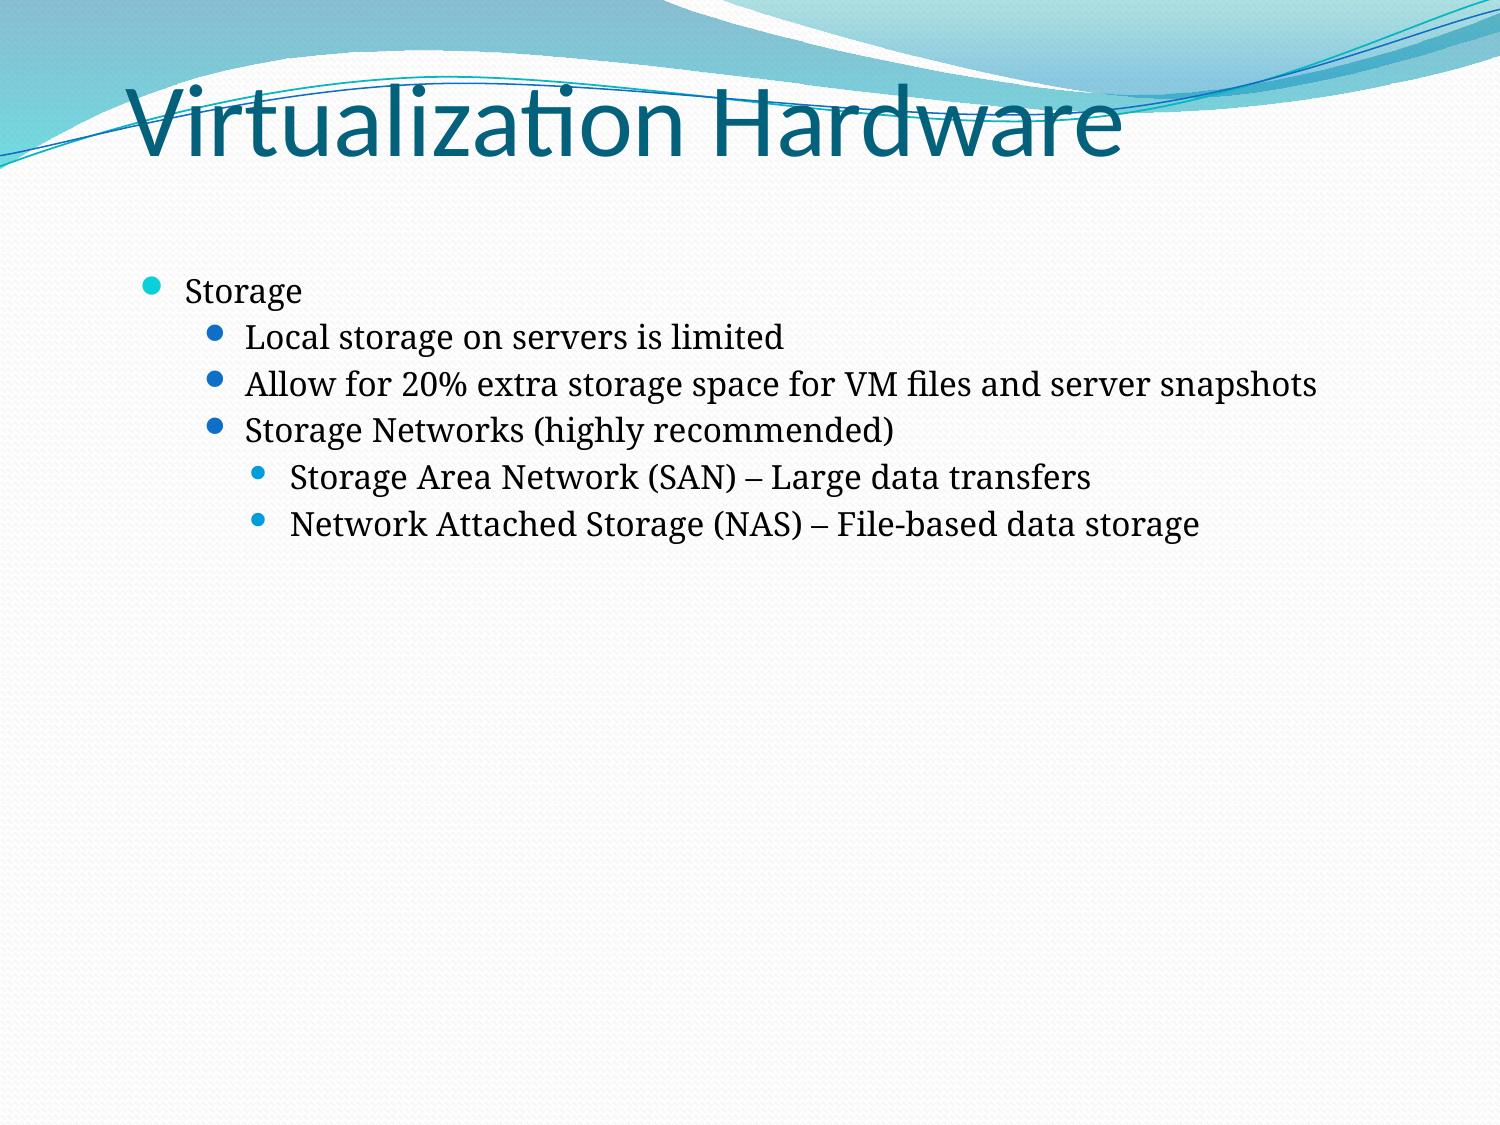

# Virtualization Hardware
Storage
Local storage on servers is limited
Allow for 20% extra storage space for VM files and server snapshots
Storage Networks (highly recommended)
Storage Area Network (SAN) – Large data transfers
Network Attached Storage (NAS) – File-based data storage